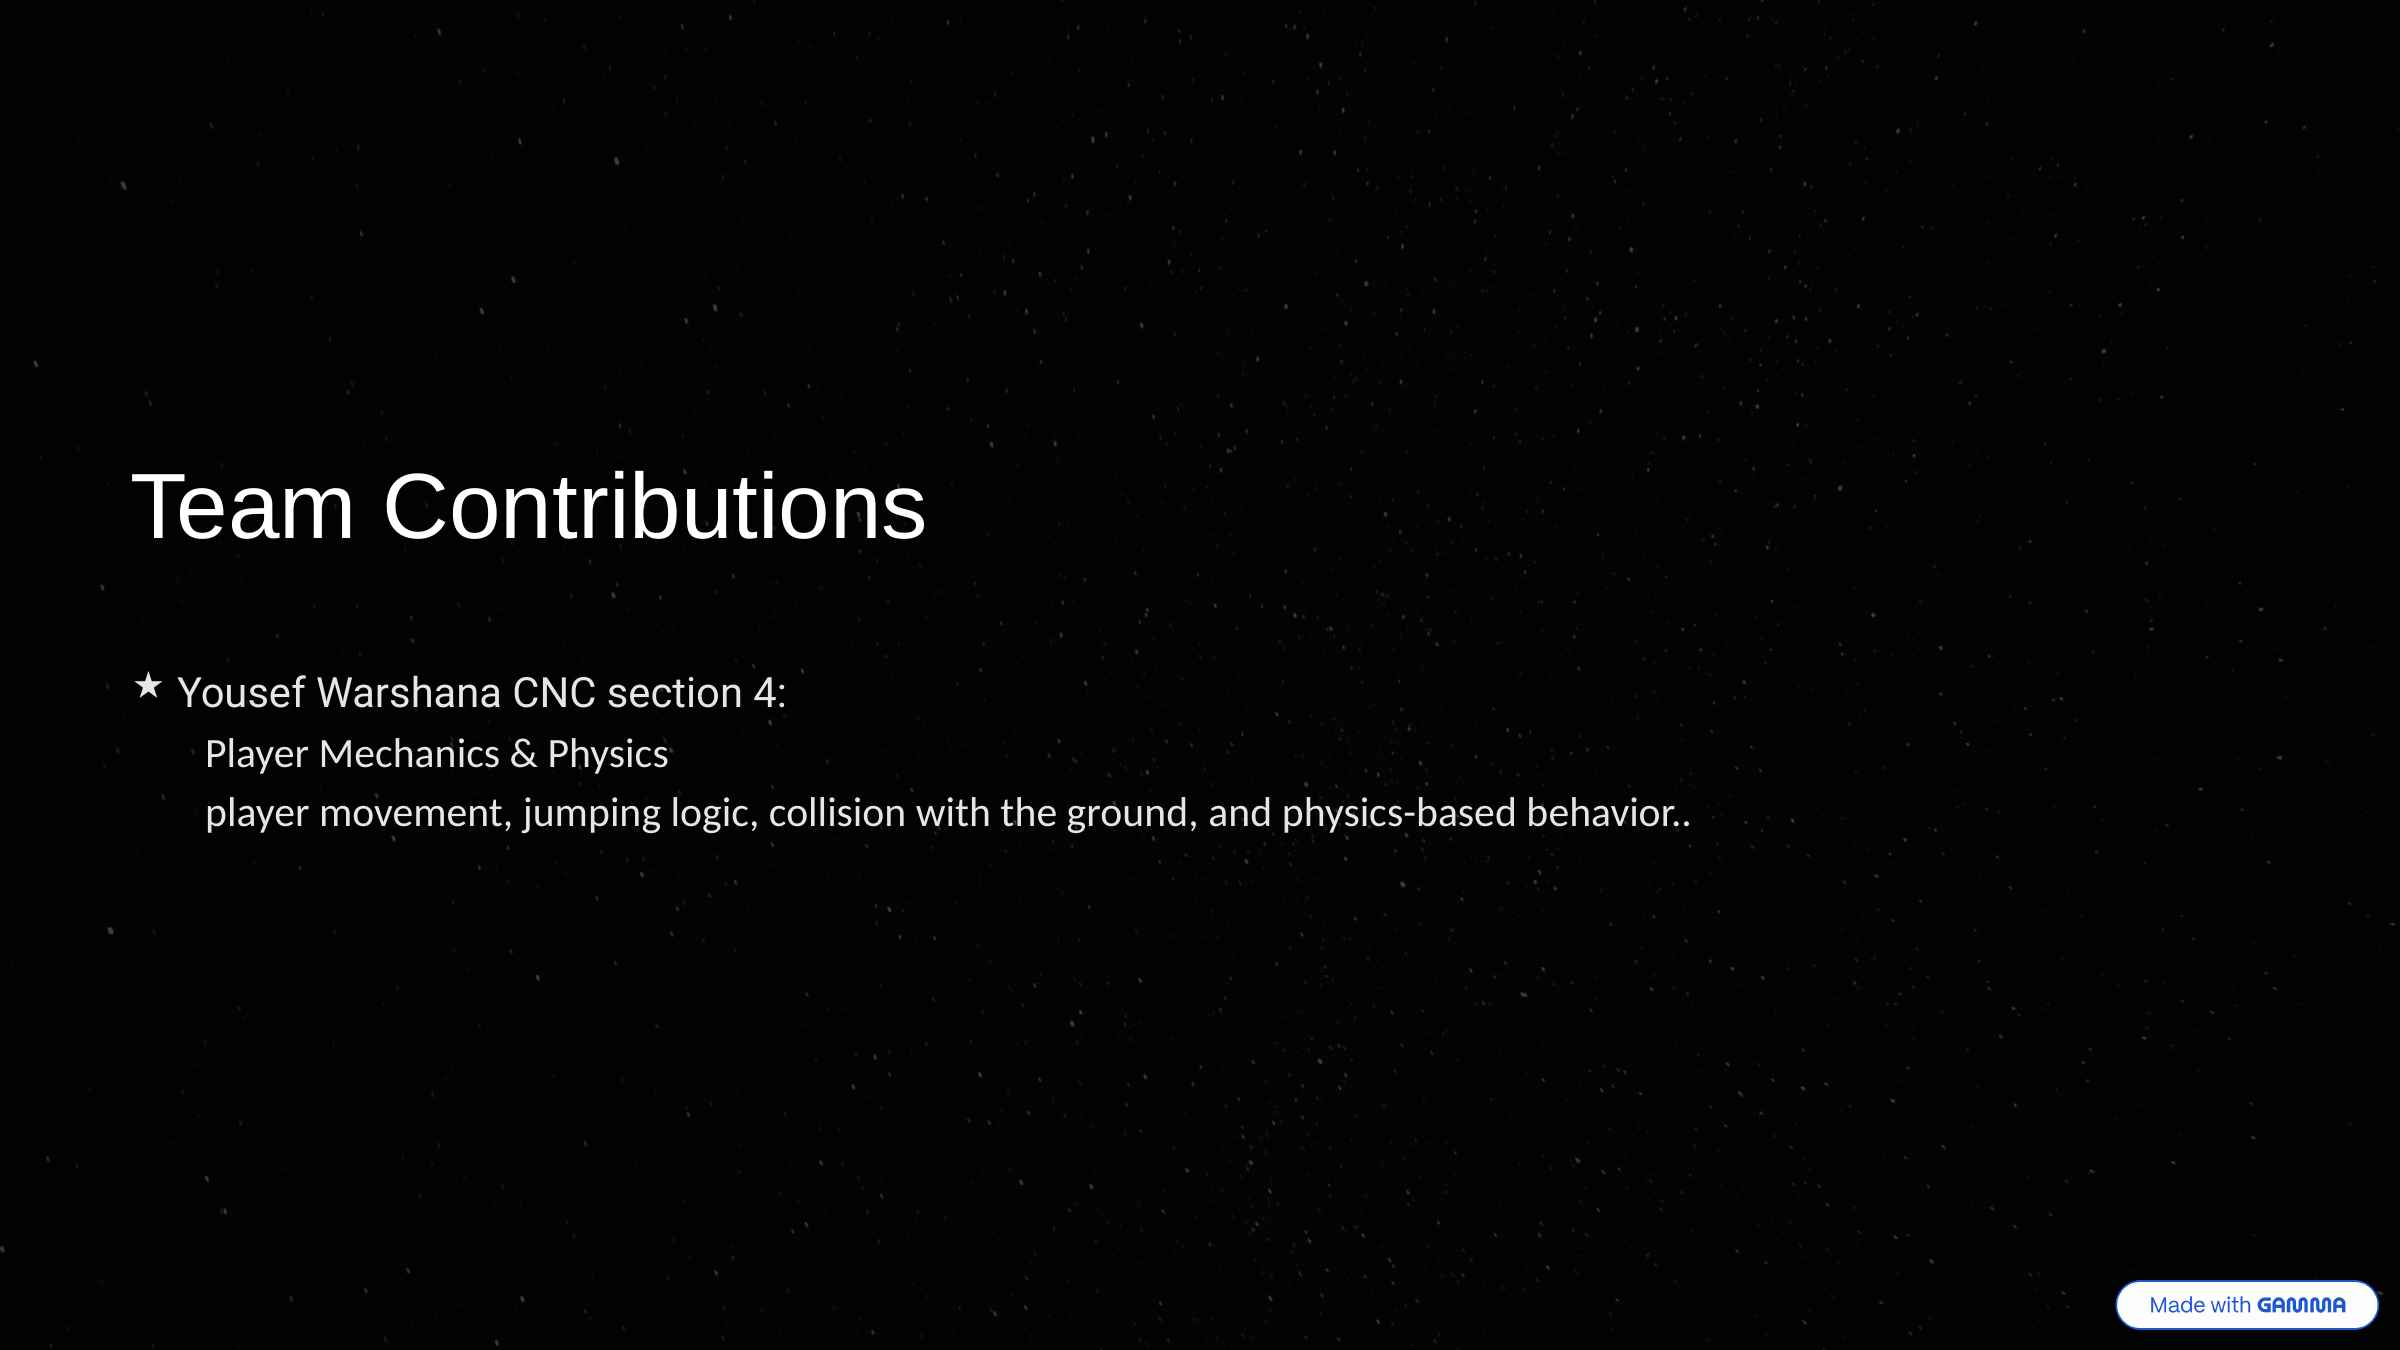

Team Contributions
Yousef Warshana CNC section 4:
Player Mechanics & Physics
player movement, jumping logic, collision with the ground, and physics-based behavior..